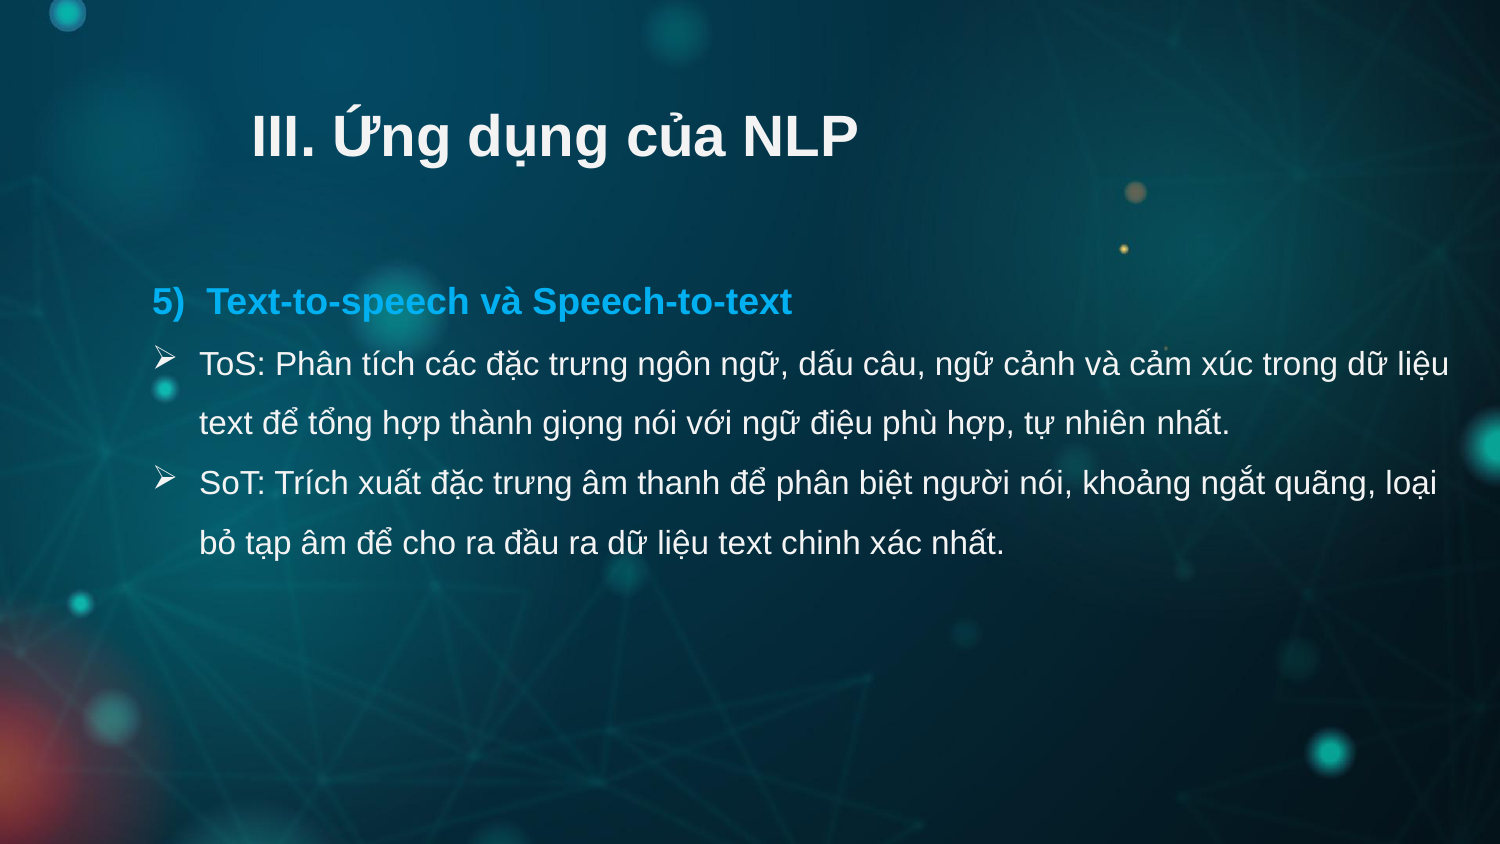

III. Ứng dụng của NLP
5)  Text-to-speech và Speech-to-text
ToS: Phân tích các đặc trưng ngôn ngữ, dấu câu, ngữ cảnh và cảm xúc trong dữ liệu text để tổng hợp thành giọng nói với ngữ điệu phù hợp, tự nhiên nhất.
SoT: Trích xuất đặc trưng âm thanh để phân biệt người nói, khoảng ngắt quãng, loại bỏ tạp âm để cho ra đầu ra dữ liệu text chinh xác nhất.